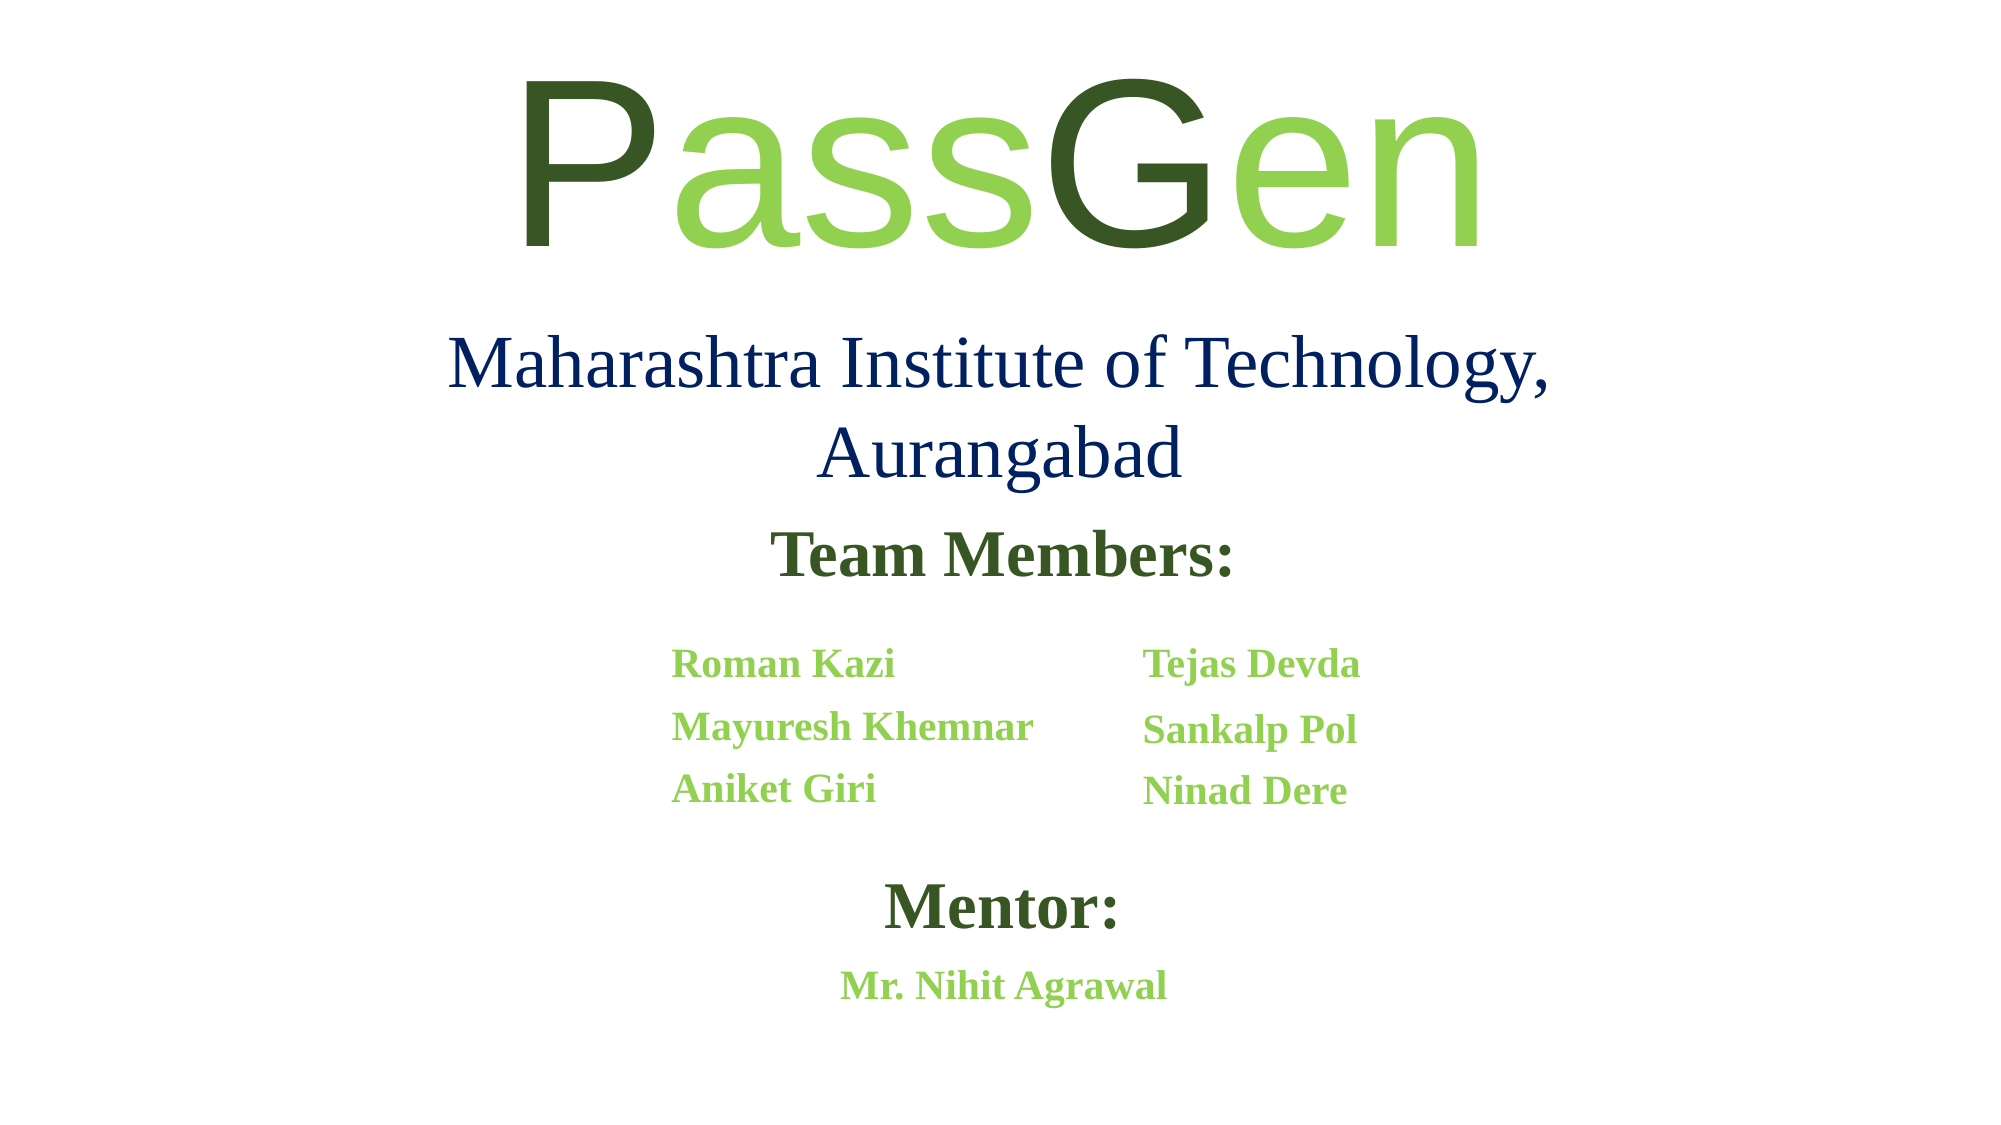

# PassGen
Maharashtra Institute of Technology,
Aurangabad
Team Members:
Roman Kazi
Tejas Devda
Mayuresh Khemnar
Sankalp Pol
Aniket Giri
Ninad Dere
Mentor:
Mr. Nihit Agrawal